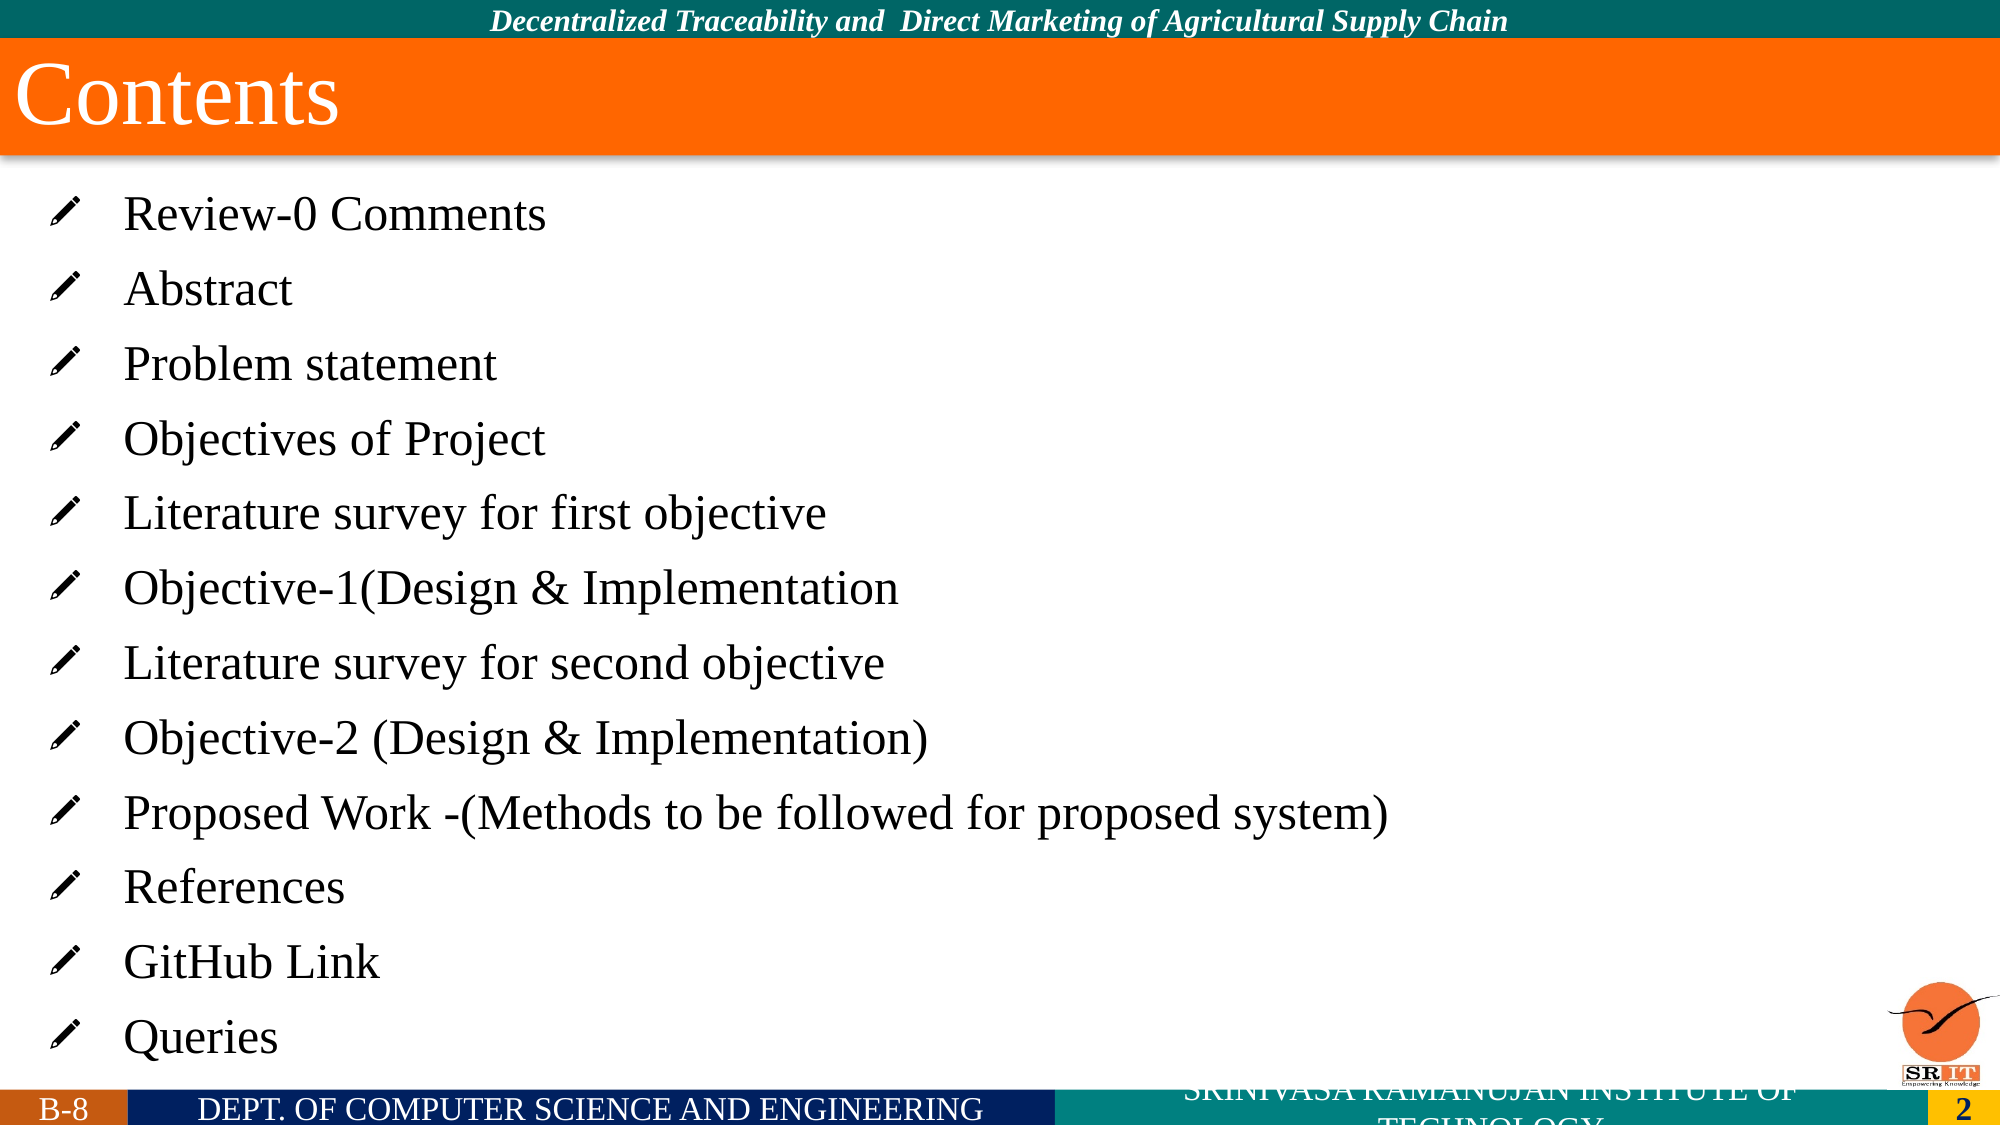

# Contents
Review-0 Comments
Abstract
Problem statement
Objectives of Project
Literature survey for first objective
Objective-1(Design & Implementation
Literature survey for second objective
Objective-2 (Design & Implementation)
Proposed Work -(Methods to be followed for proposed system)
References
GitHub Link
Queries